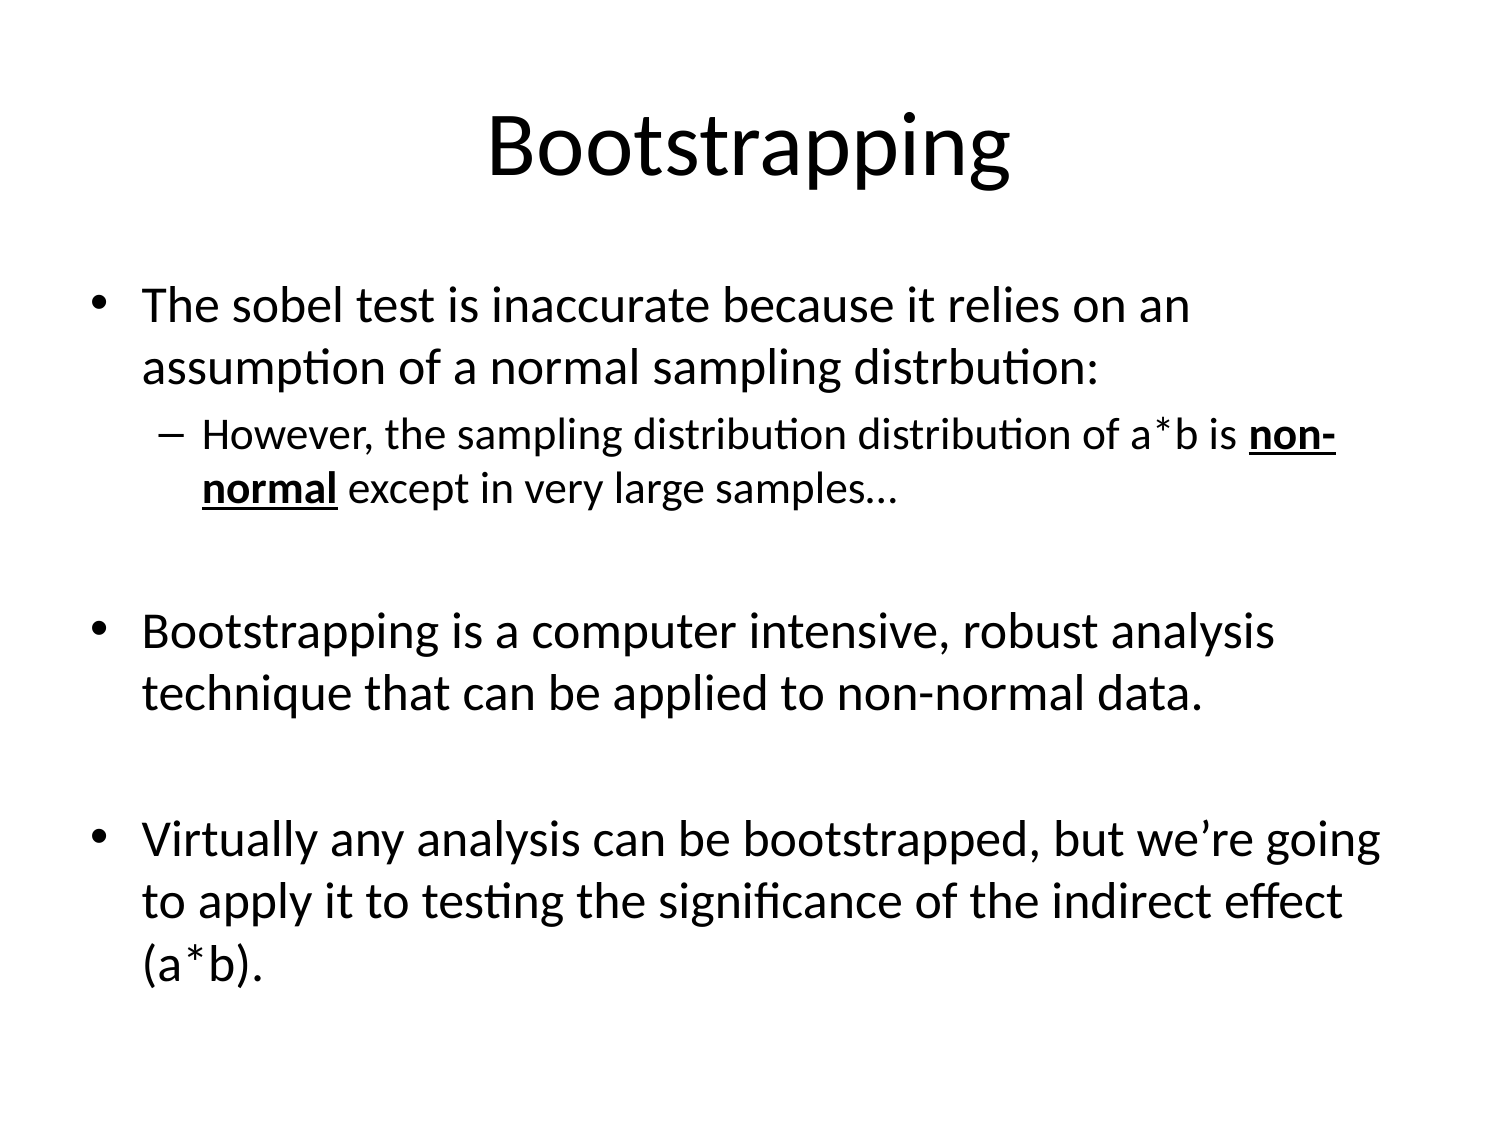

# Bootstrapping
The sobel test is inaccurate because it relies on an assumption of a normal sampling distrbution:
However, the sampling distribution distribution of a*b is non-normal except in very large samples…

Bootstrapping is a computer intensive, robust analysis technique that can be applied to non-normal data.

Virtually any analysis can be bootstrapped, but we’re going to apply it to testing the significance of the indirect effect (a*b).